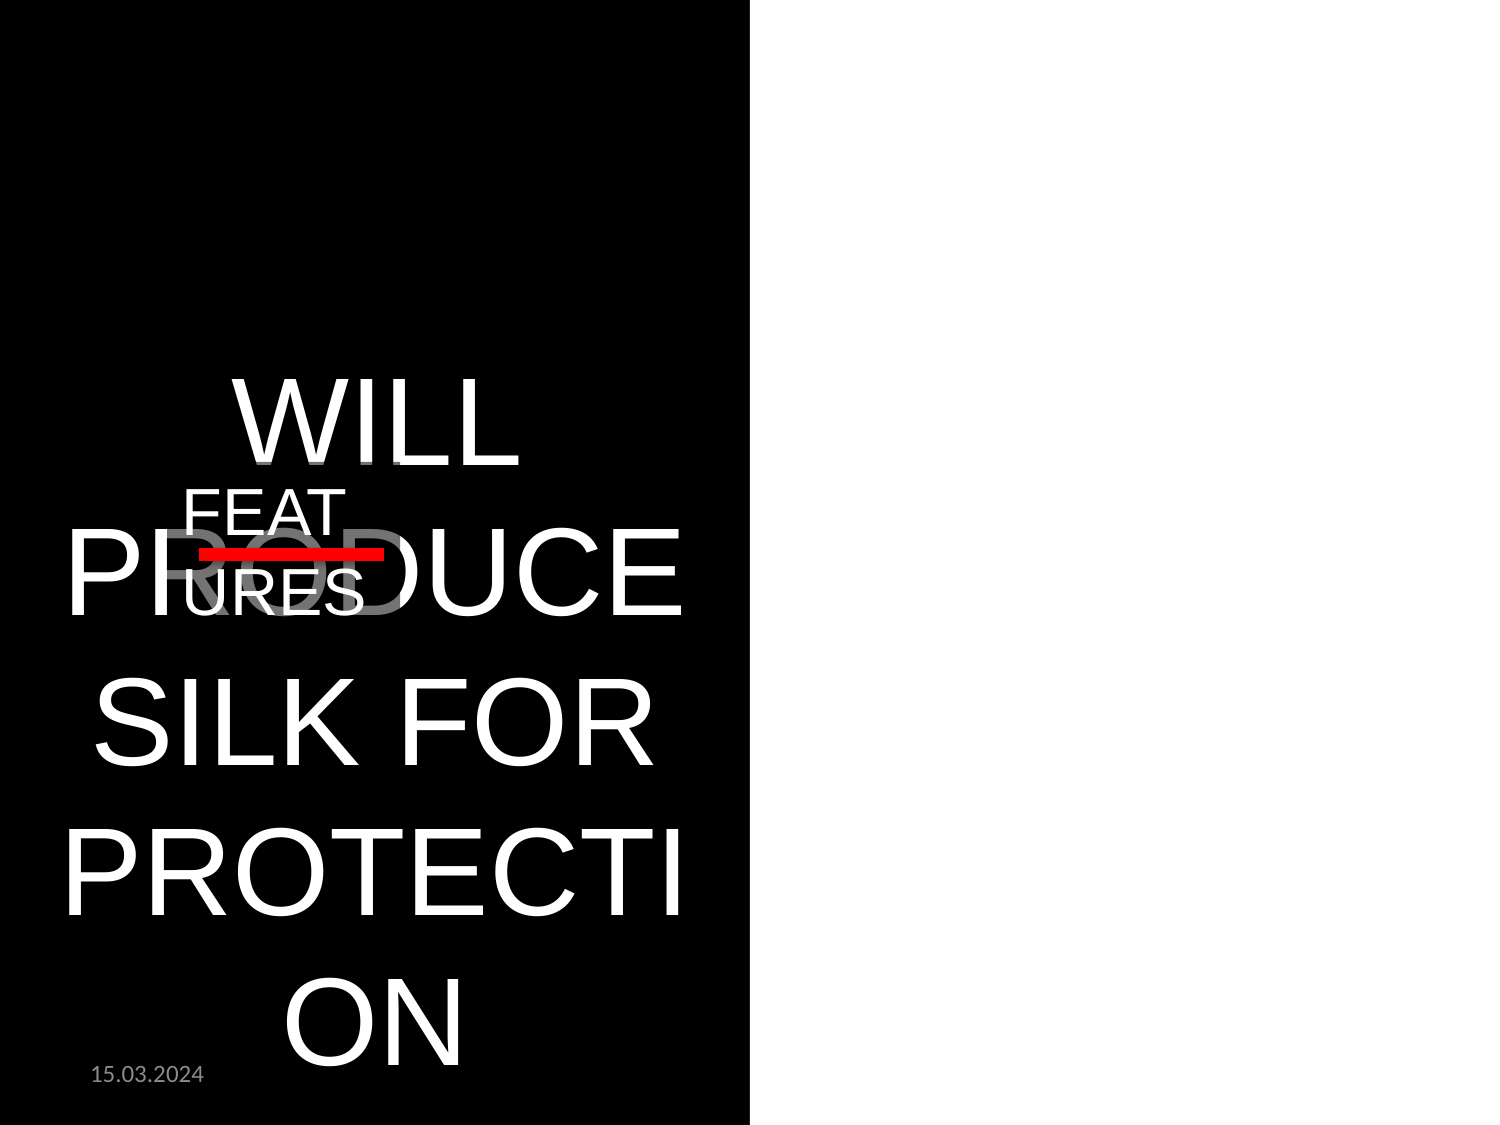

WILL PRODUCE
SILK FOR PROTECTION
FEATURES
15.03.2024
34